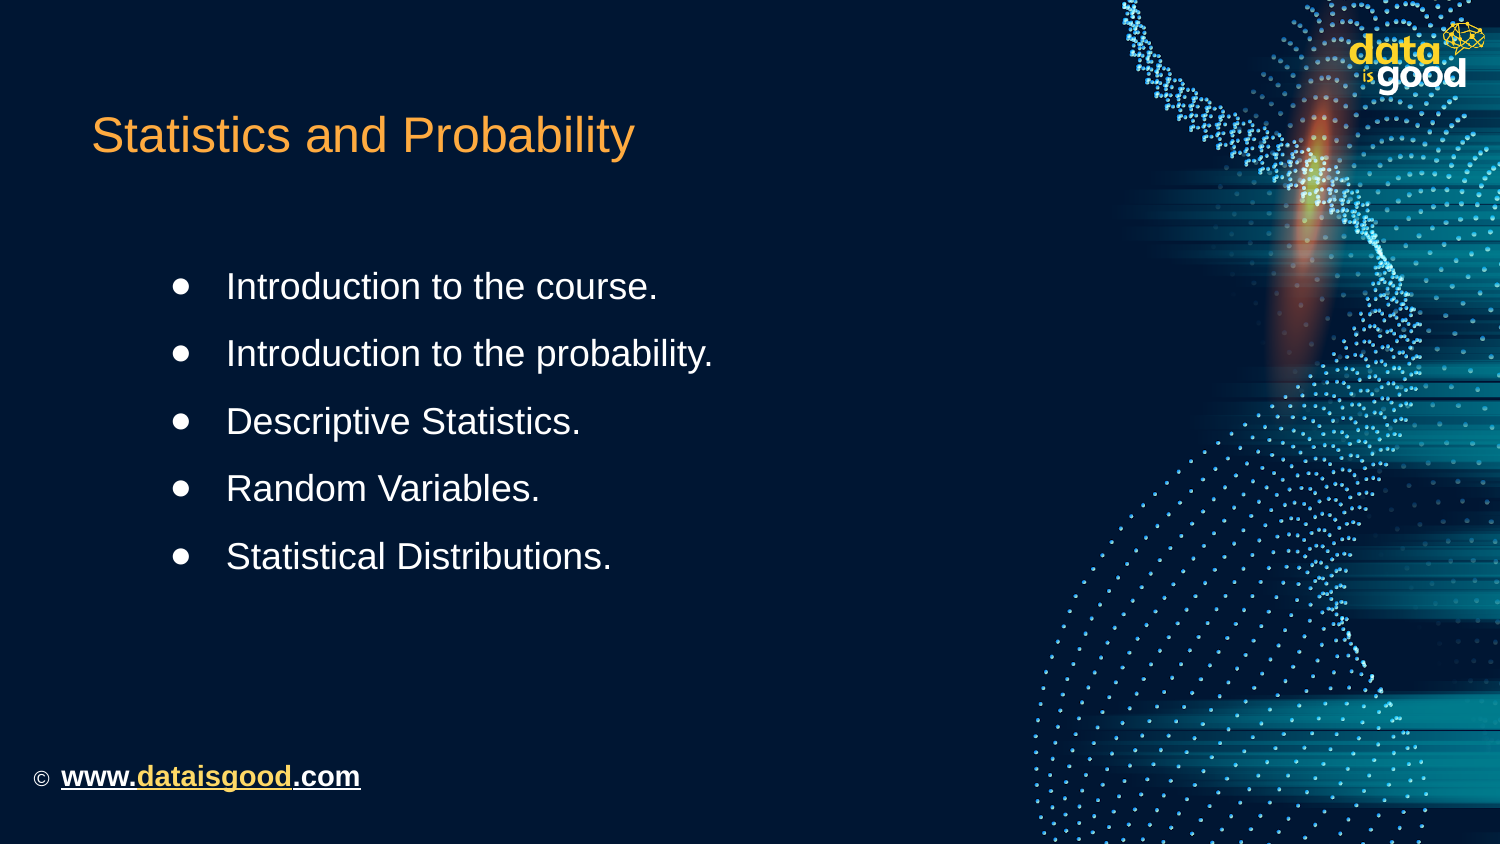

# Statistics and Probability
Introduction to the course.
Introduction to the probability.
Descriptive Statistics.
Random Variables.
Statistical Distributions.